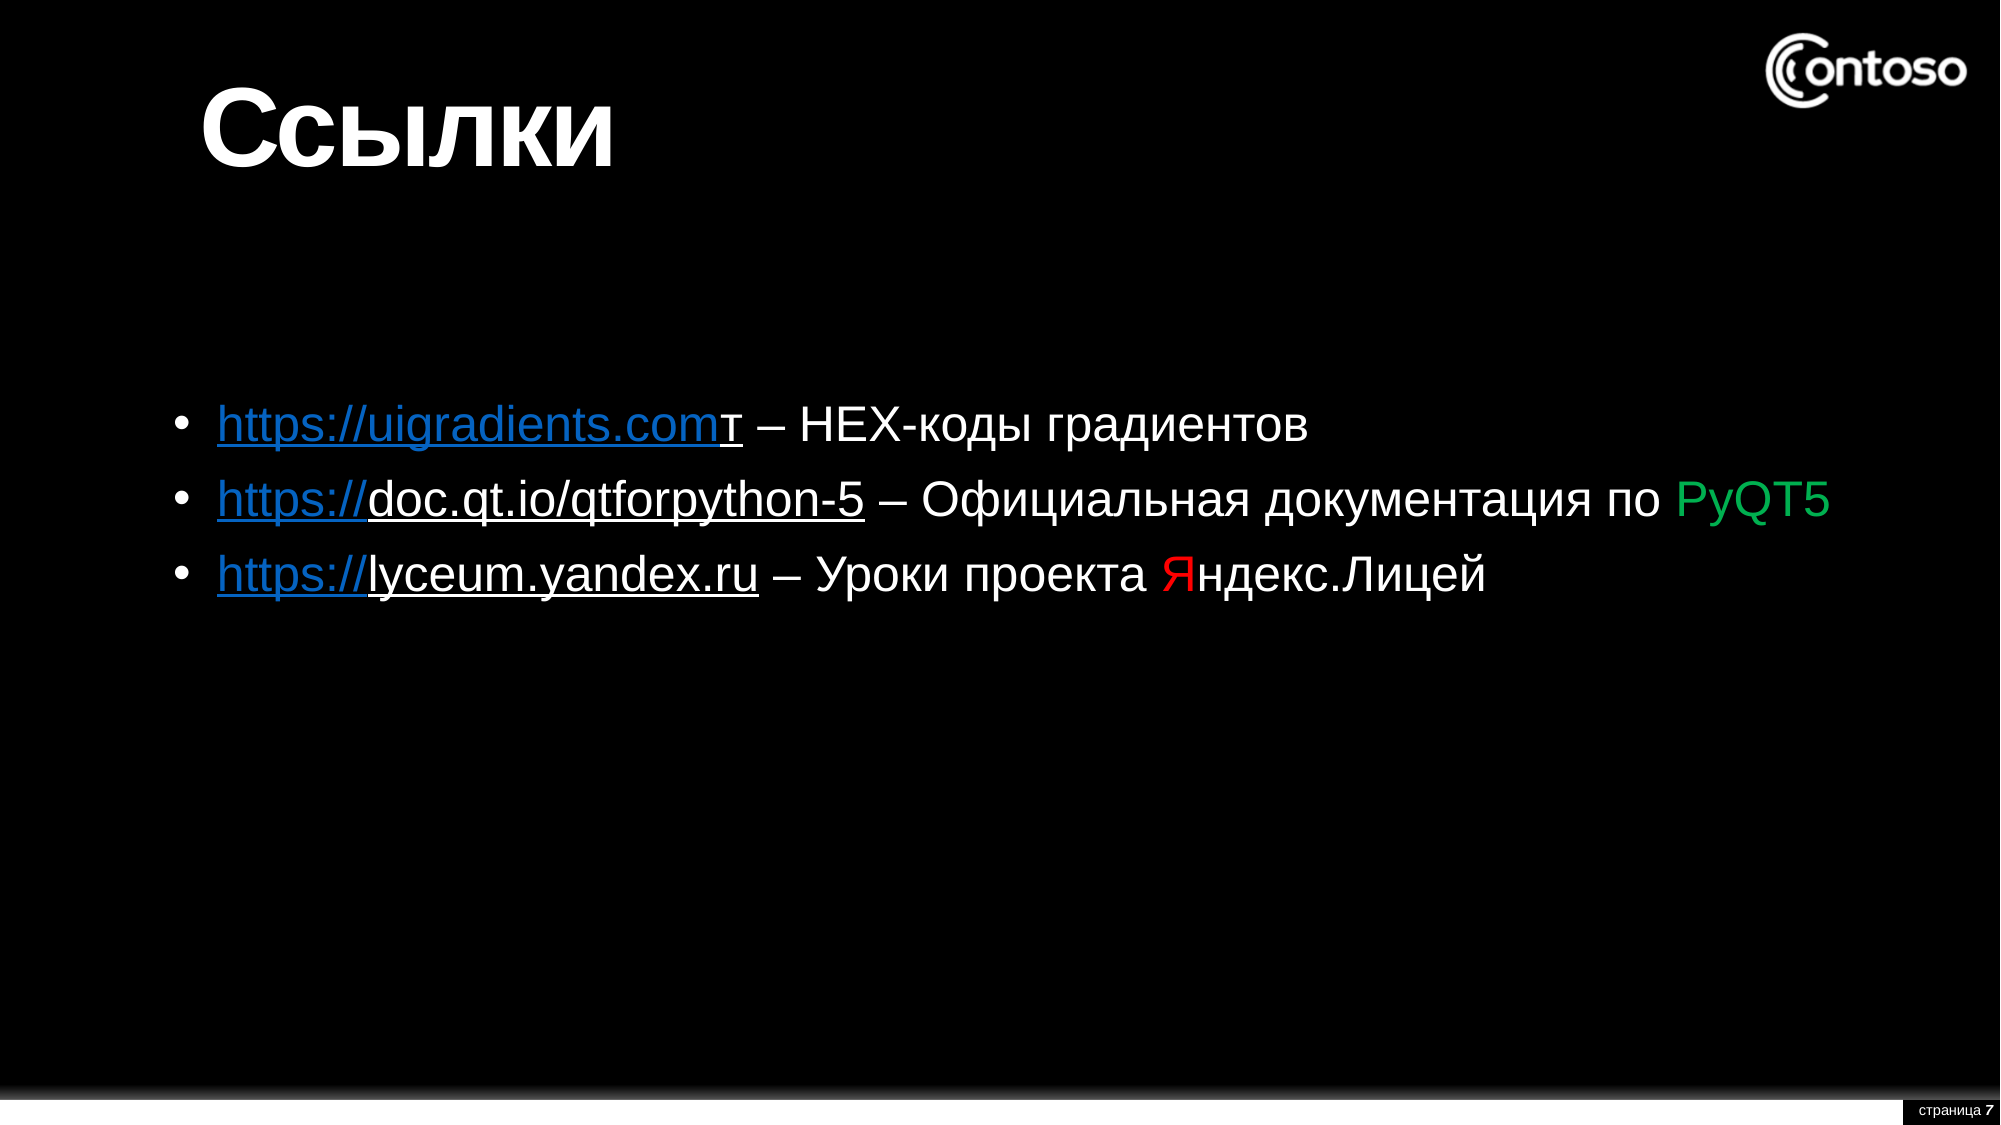

# Ссылки
https://uigradients.comт – HEX-коды градиентов
https://doc.qt.io/qtforpython-5 – Официальная документация по PyQT5
https://lyceum.yandex.ru – Уроки проекта Яндекс.Лицей
страница 7